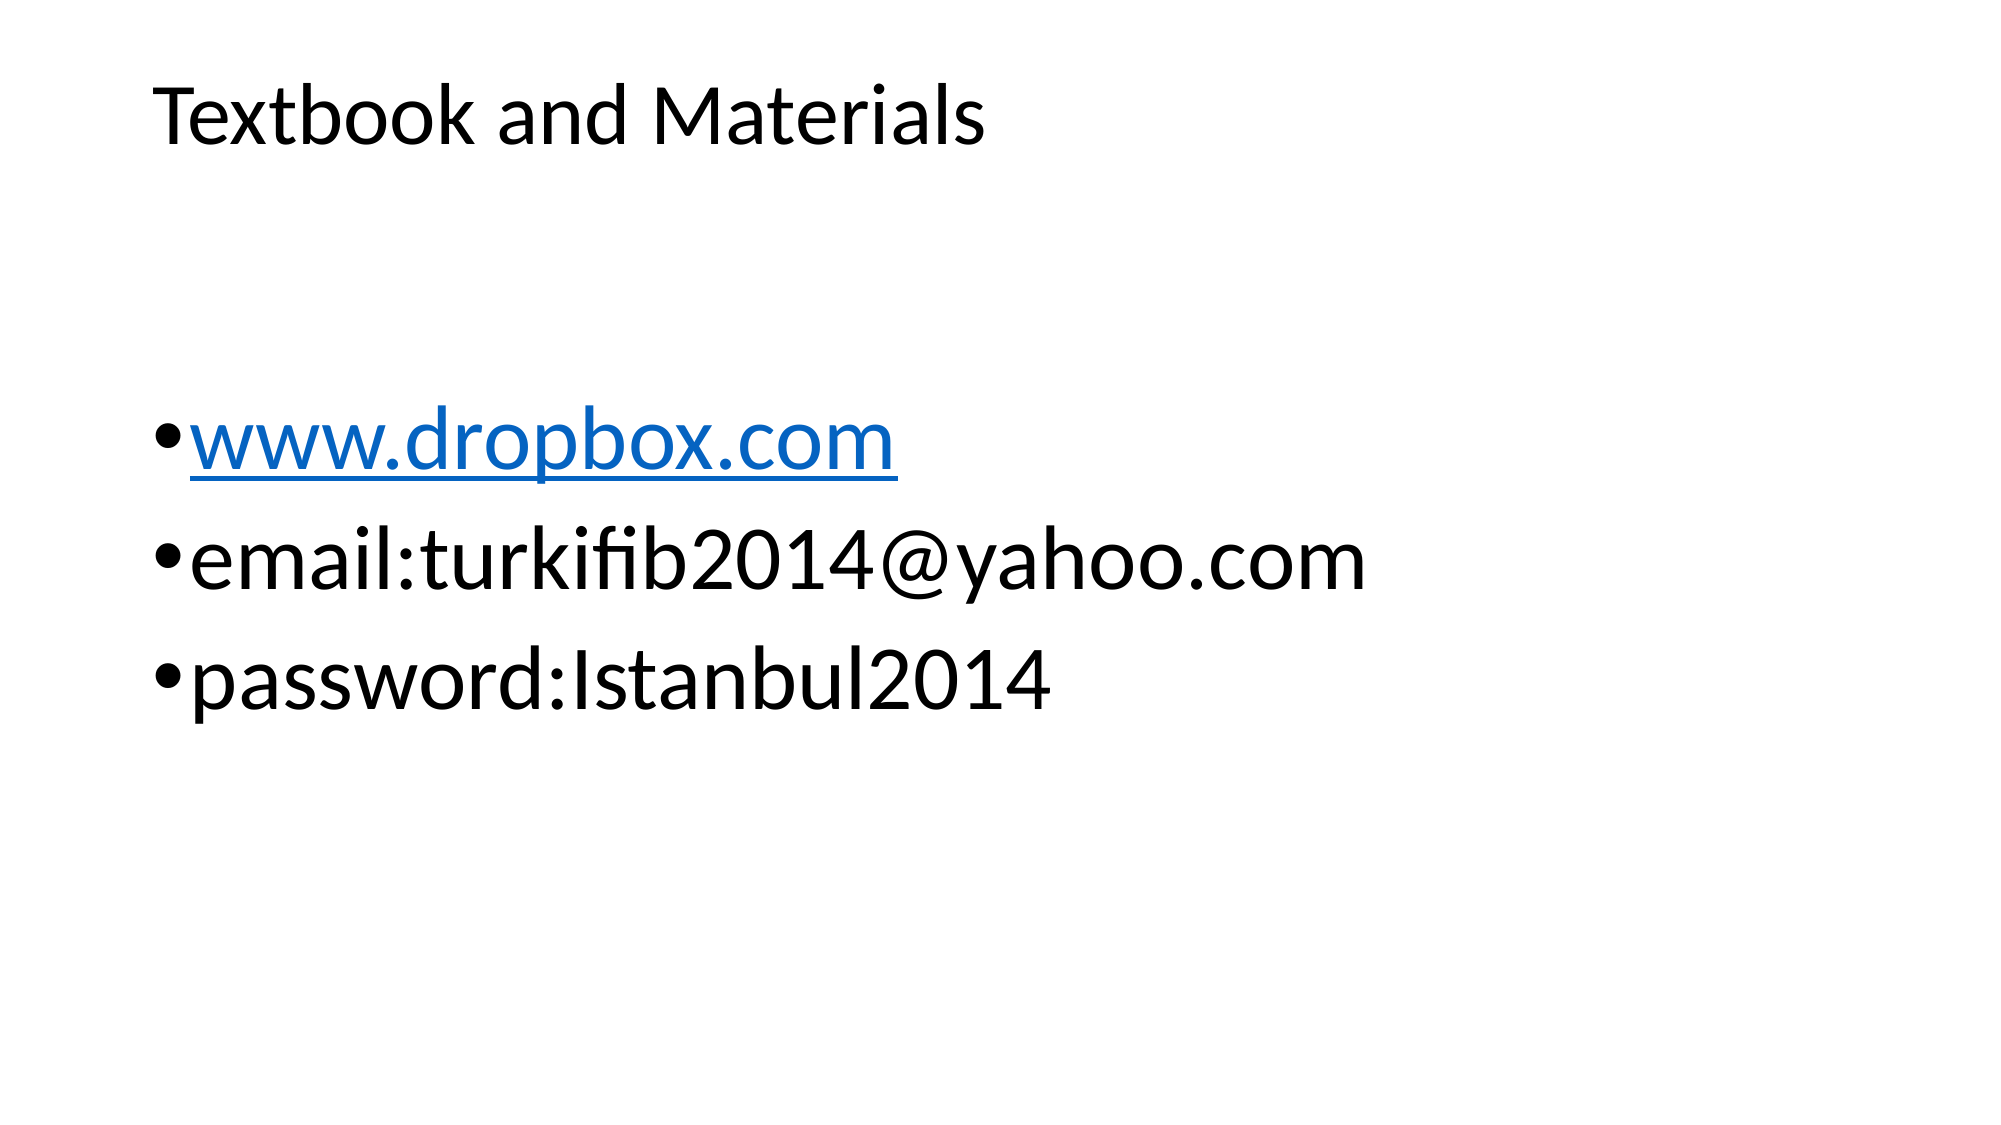

# Textbook and Materials

www.dropbox.com
email:turkifib2014@yahoo.com
password:Istanbul2014